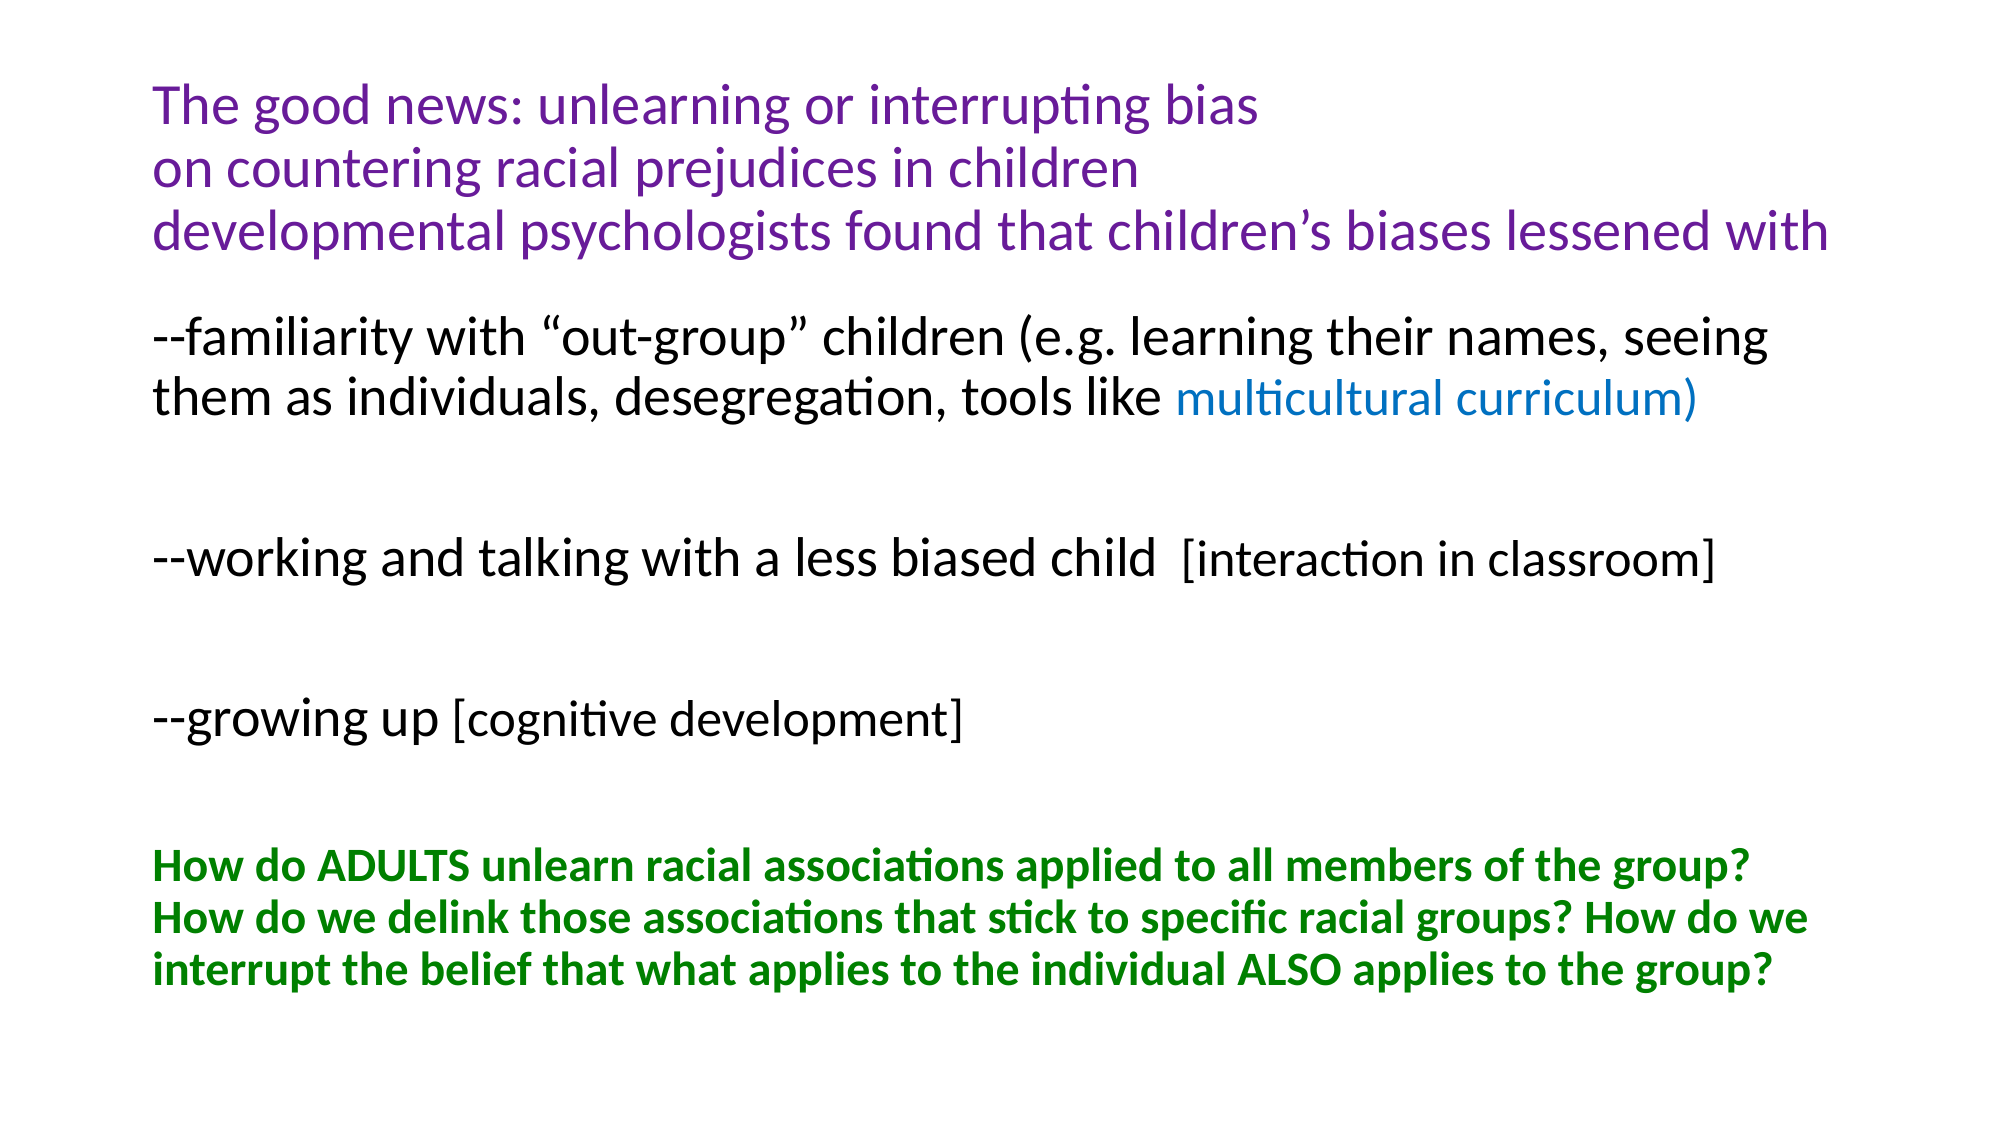

# The good news: unlearning or interrupting bias on countering racial prejudices in children developmental psychologists found that children’s biases lessened with
--familiarity with “out-group” children (e.g. learning their names, seeing them as individuals, desegregation, tools like multicultural curriculum)

--working and talking with a less biased child  [interaction in classroom]

--growing up [cognitive development]

How do ADULTS unlearn racial associations applied to all members of the group? How do we delink those associations that stick to specific racial groups? How do we interrupt the belief that what applies to the individual ALSO applies to the group?